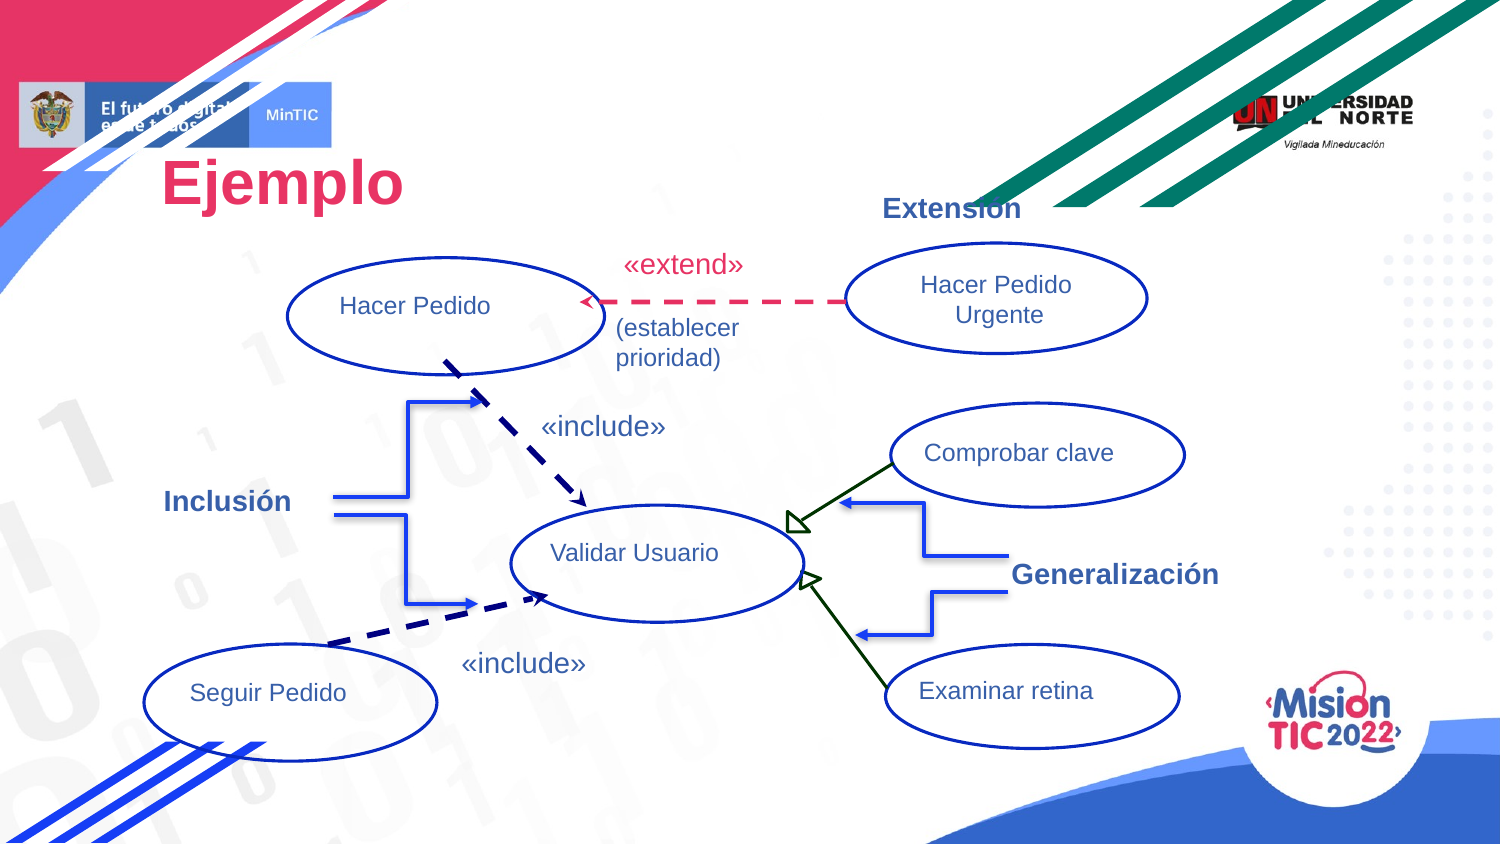

Ejemplo
Extensión
«extend»

Hacer Pedido

Validar Usuario

Seguir Pedido
Hacer Pedido
Urgente
(establecer
prioridad)
«include»

Comprobar clave
Inclusión

Generalización

«include»

Examinar retina